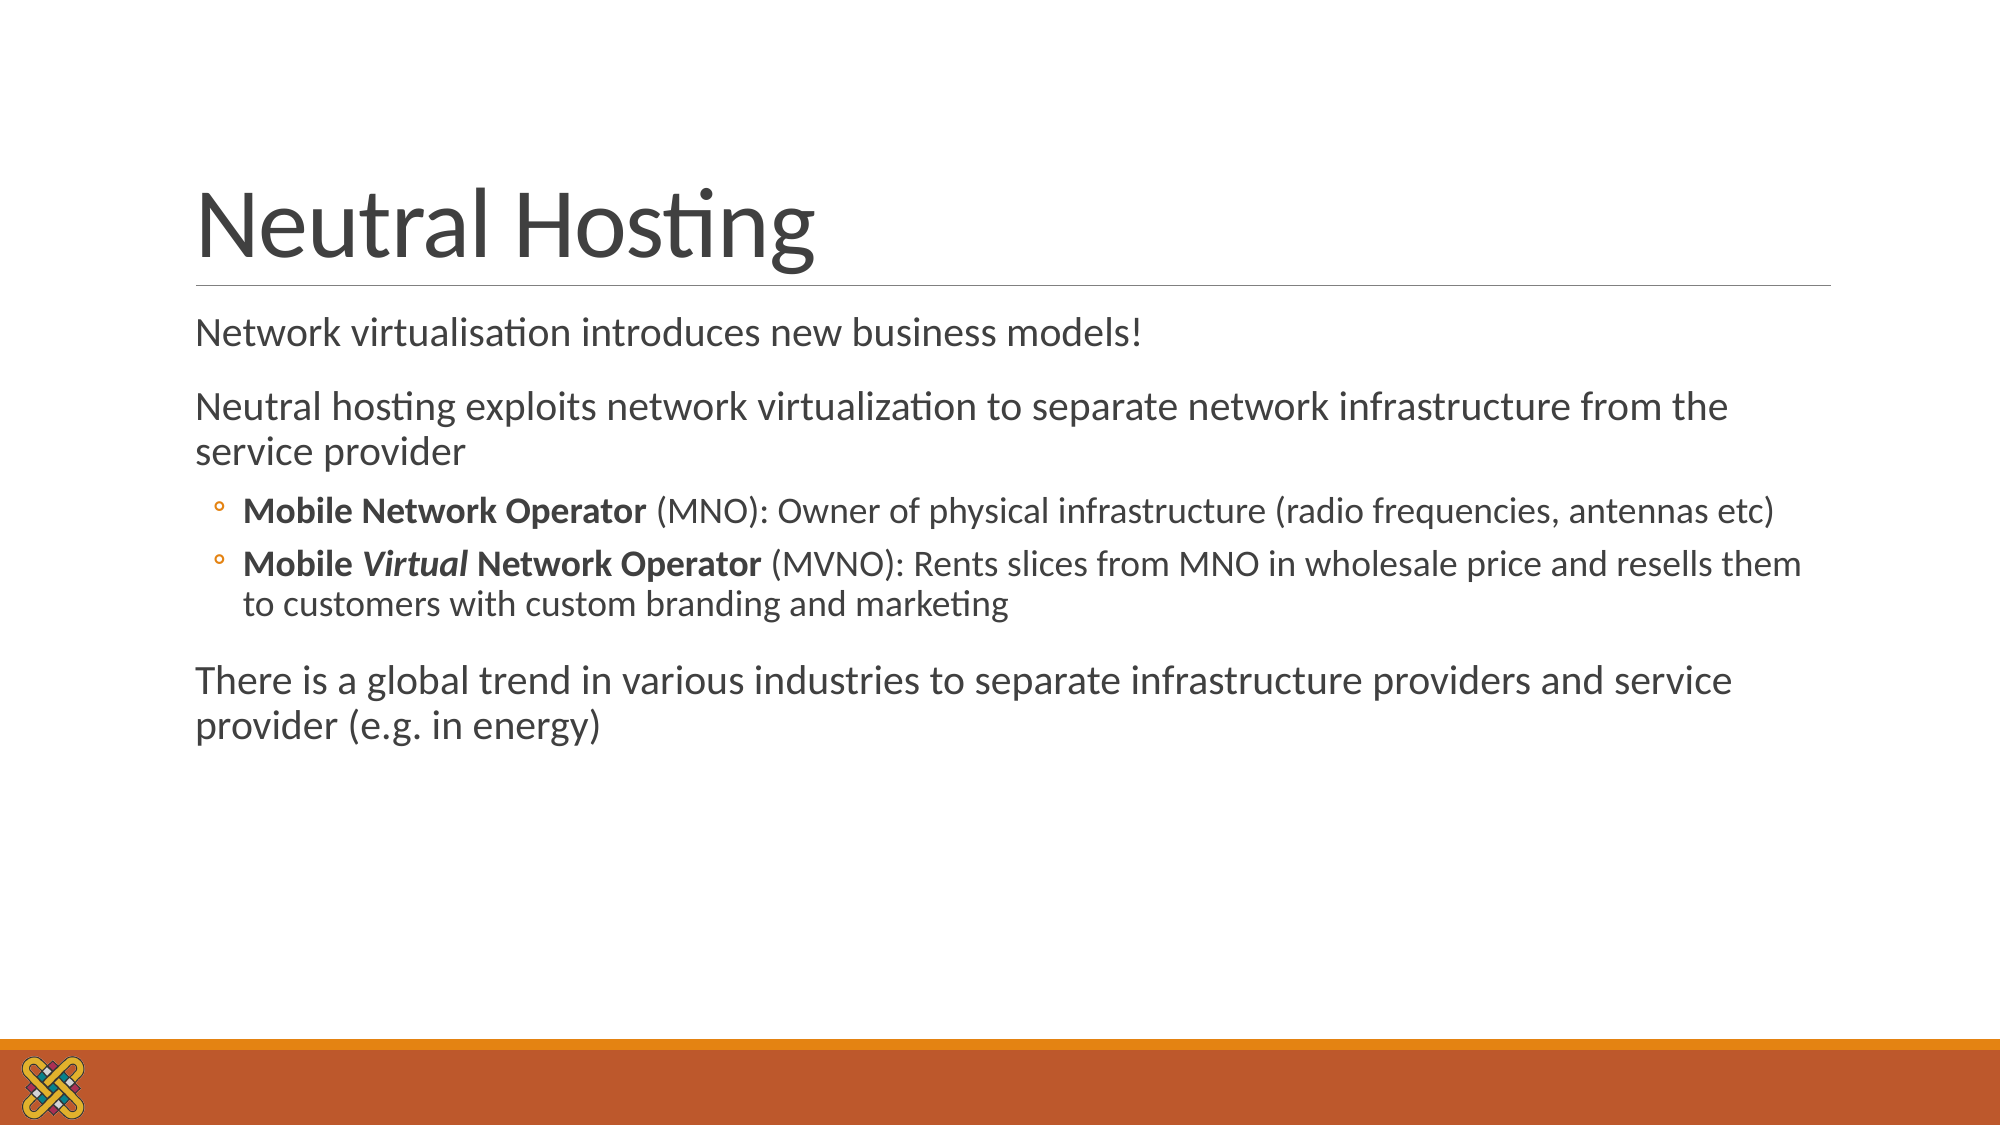

# Neutral Hosting
Network virtualisation introduces new business models!
Neutral hosting exploits network virtualization to separate network infrastructure from the service provider
Mobile Network Operator (MNO): Owner of physical infrastructure (radio frequencies, antennas etc)
Mobile Virtual Network Operator (MVNO): Rents slices from MNO in wholesale price and resells them to customers with custom branding and marketing
There is a global trend in various industries to separate infrastructure providers and service provider (e.g. in energy)